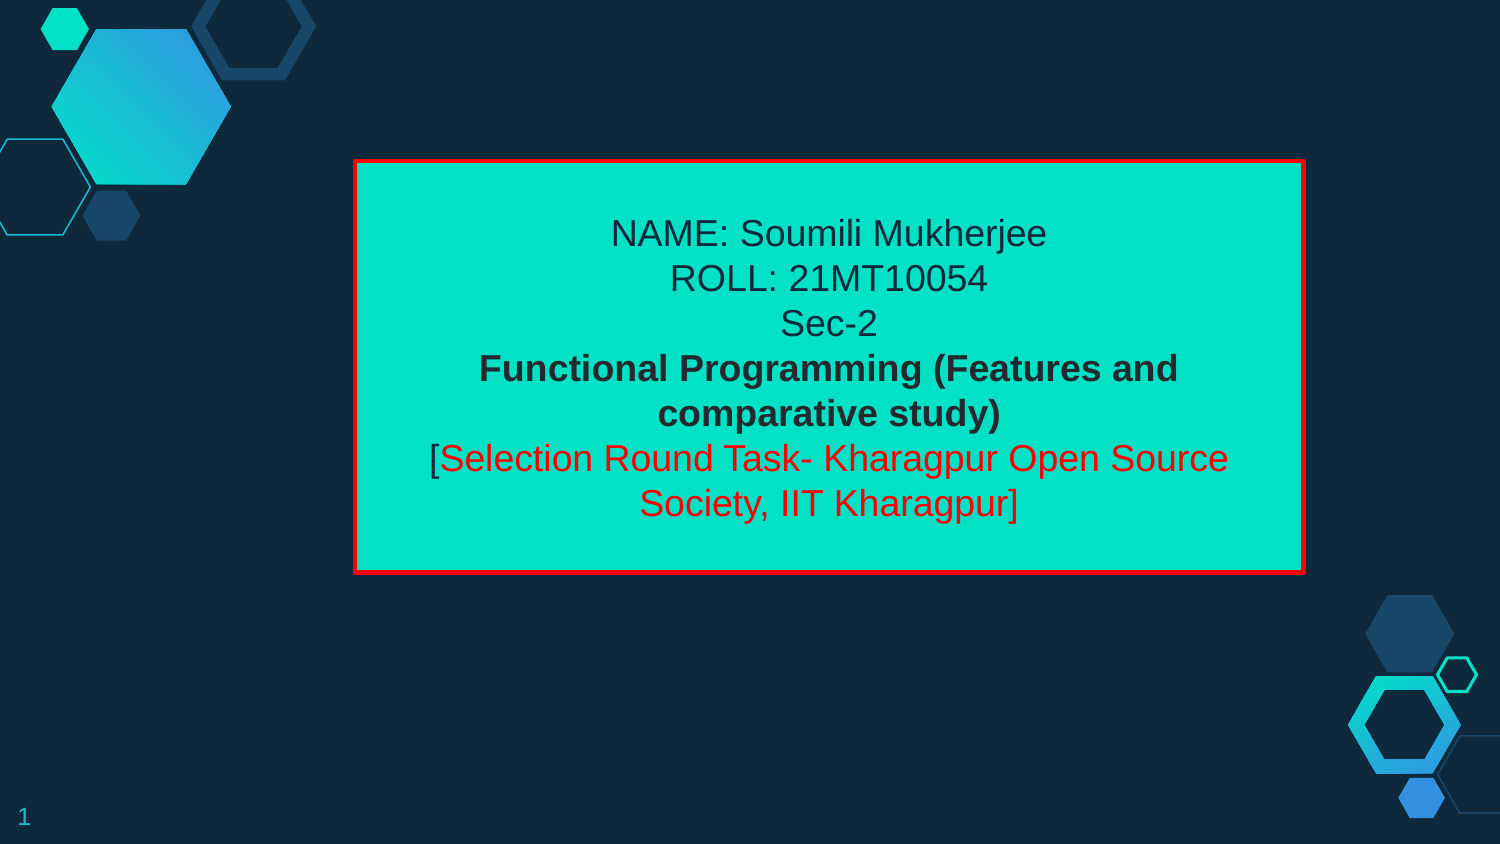

NAME: Soumili Mukherjee
ROLL: 21MT10054
Sec-2
Functional Programming (Features and comparative study)
[Selection Round Task- Kharagpur Open Source Society, IIT Kharagpur]
1